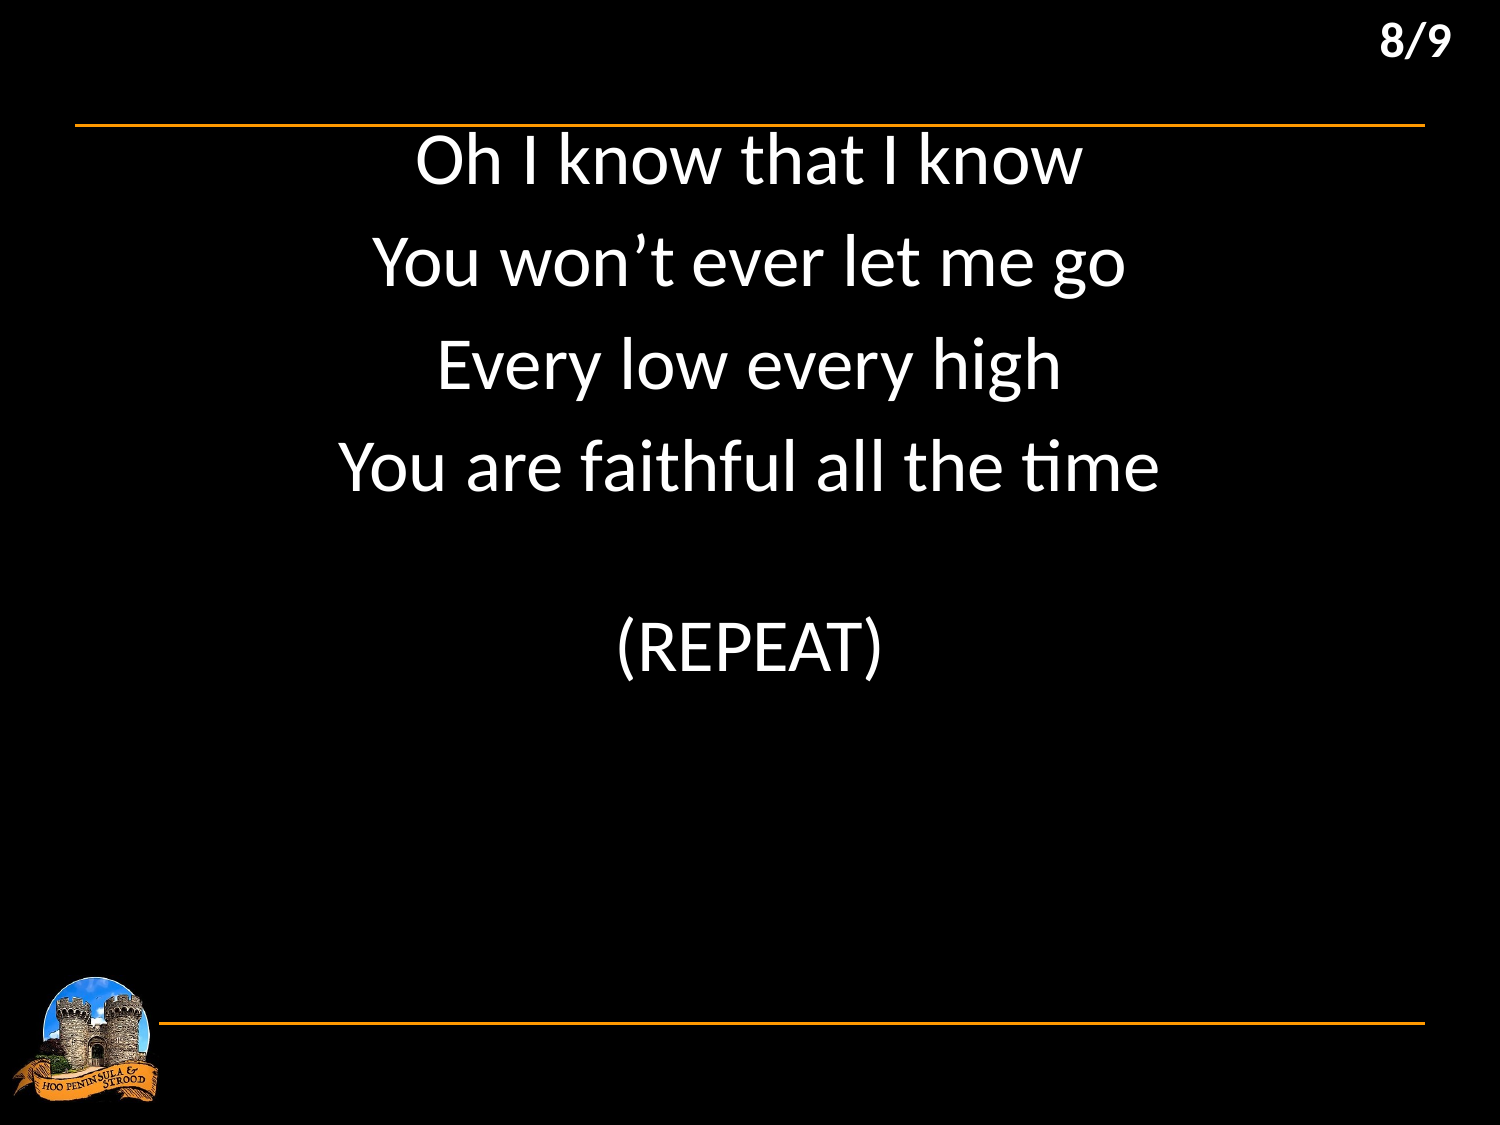

8/9
Oh I know that I know
You won’t ever let me go
Every low every high
You are faithful all the time
(REPEAT)